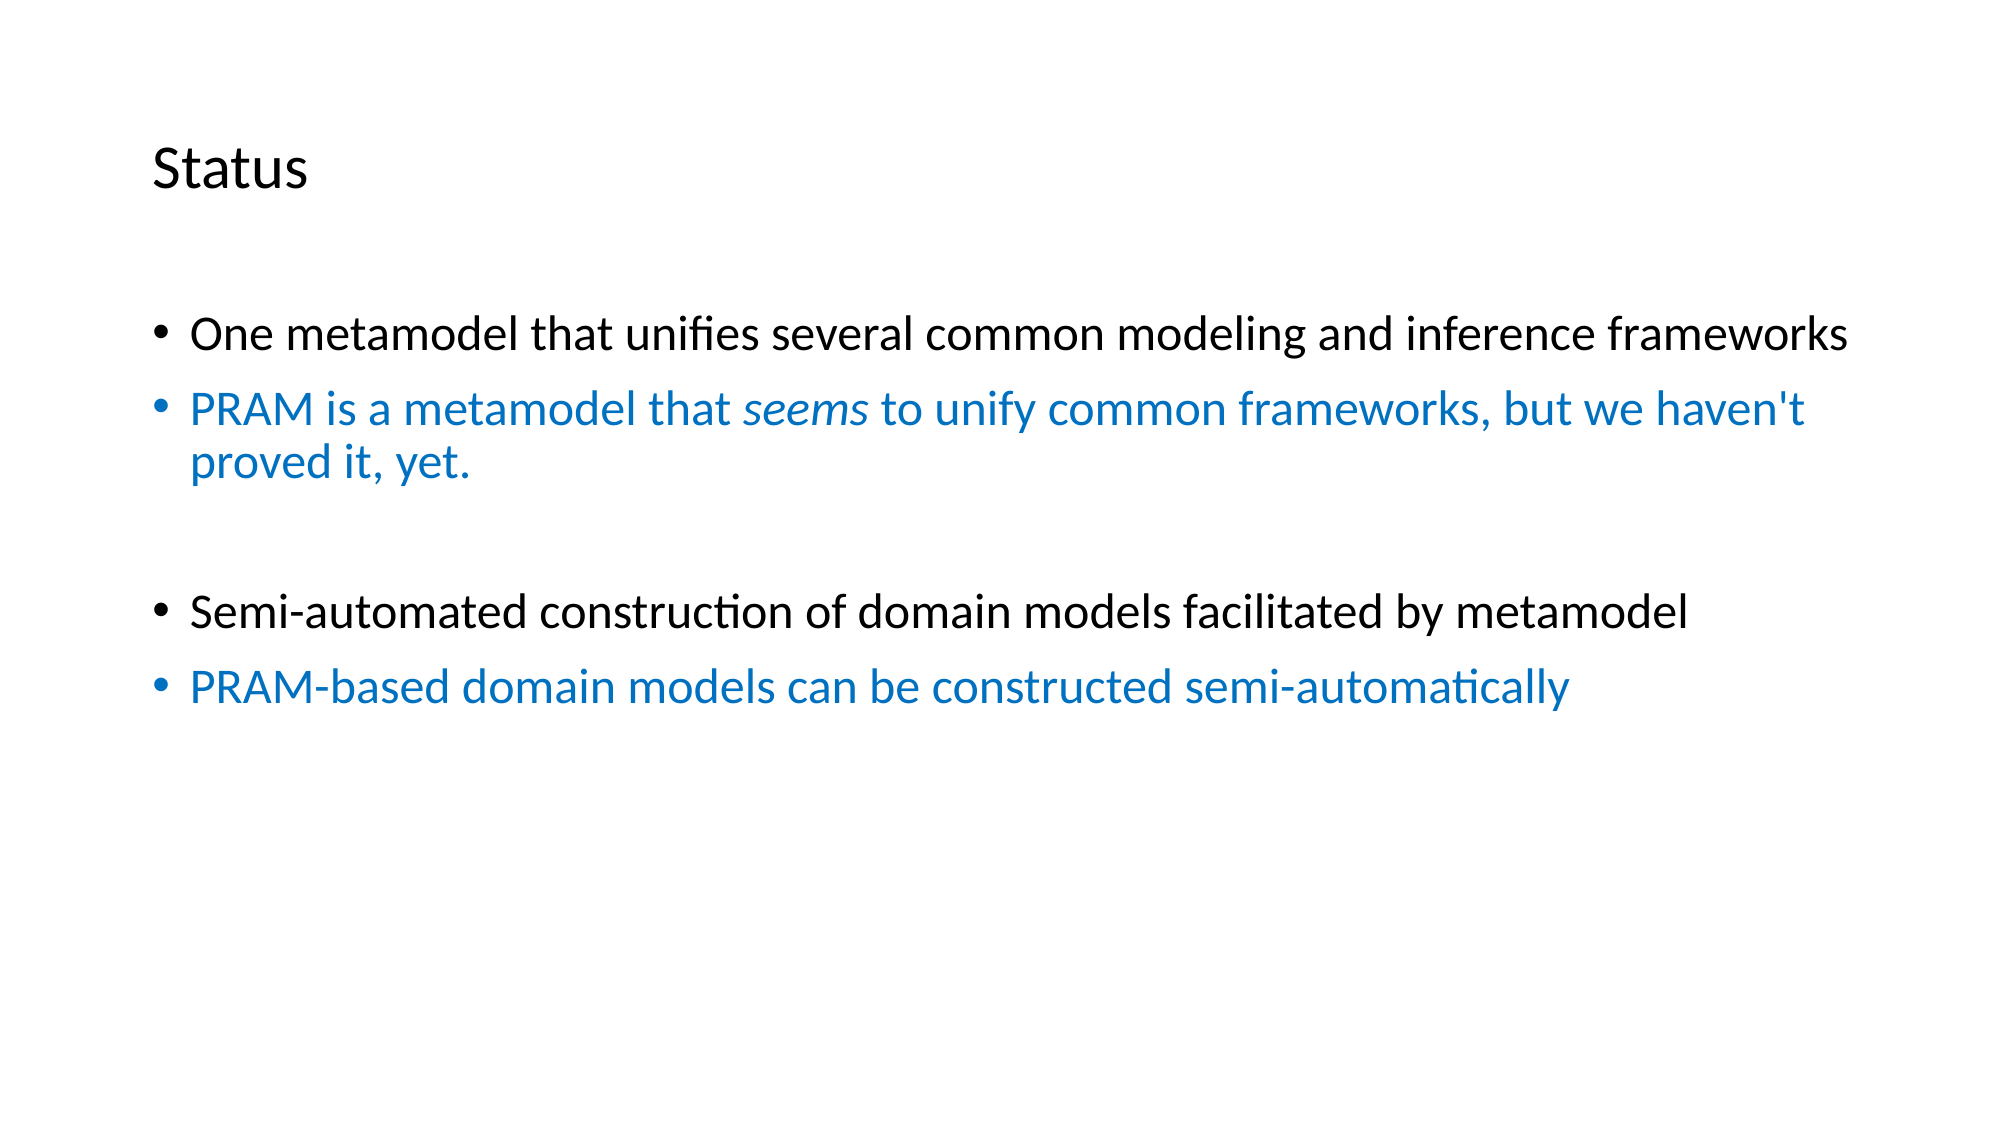

# Status
One metamodel that unifies several common modeling and inference frameworks
PRAM is a metamodel that seems to unify common frameworks, but we haven't proved it, yet.

Semi-automated construction of domain models facilitated by metamodel
PRAM-based domain models can be constructed semi-automatically